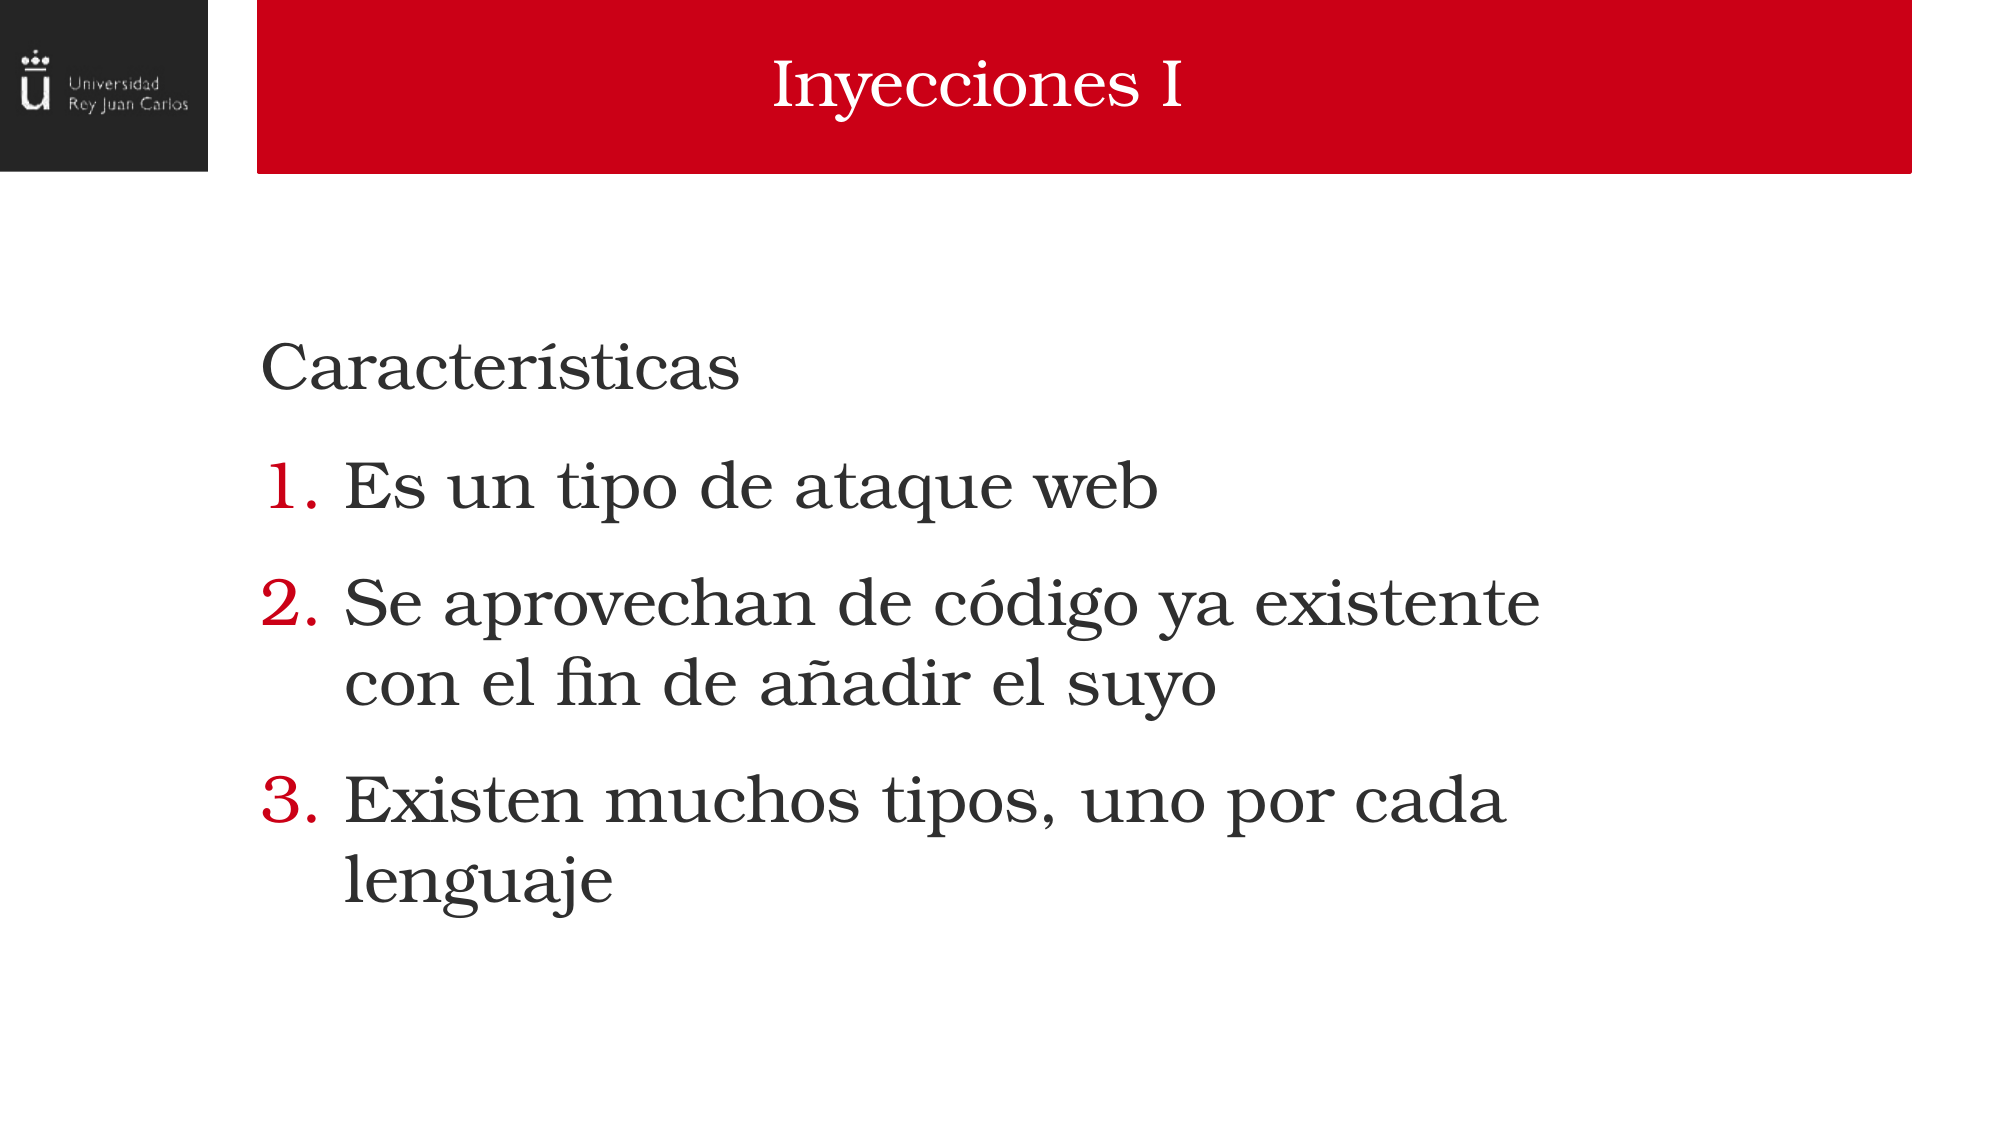

Inyecciones I
Características
Es un tipo de ataque web
Se aprovechan de código ya existente con el fin de añadir el suyo
Existen muchos tipos, uno por cada lenguaje